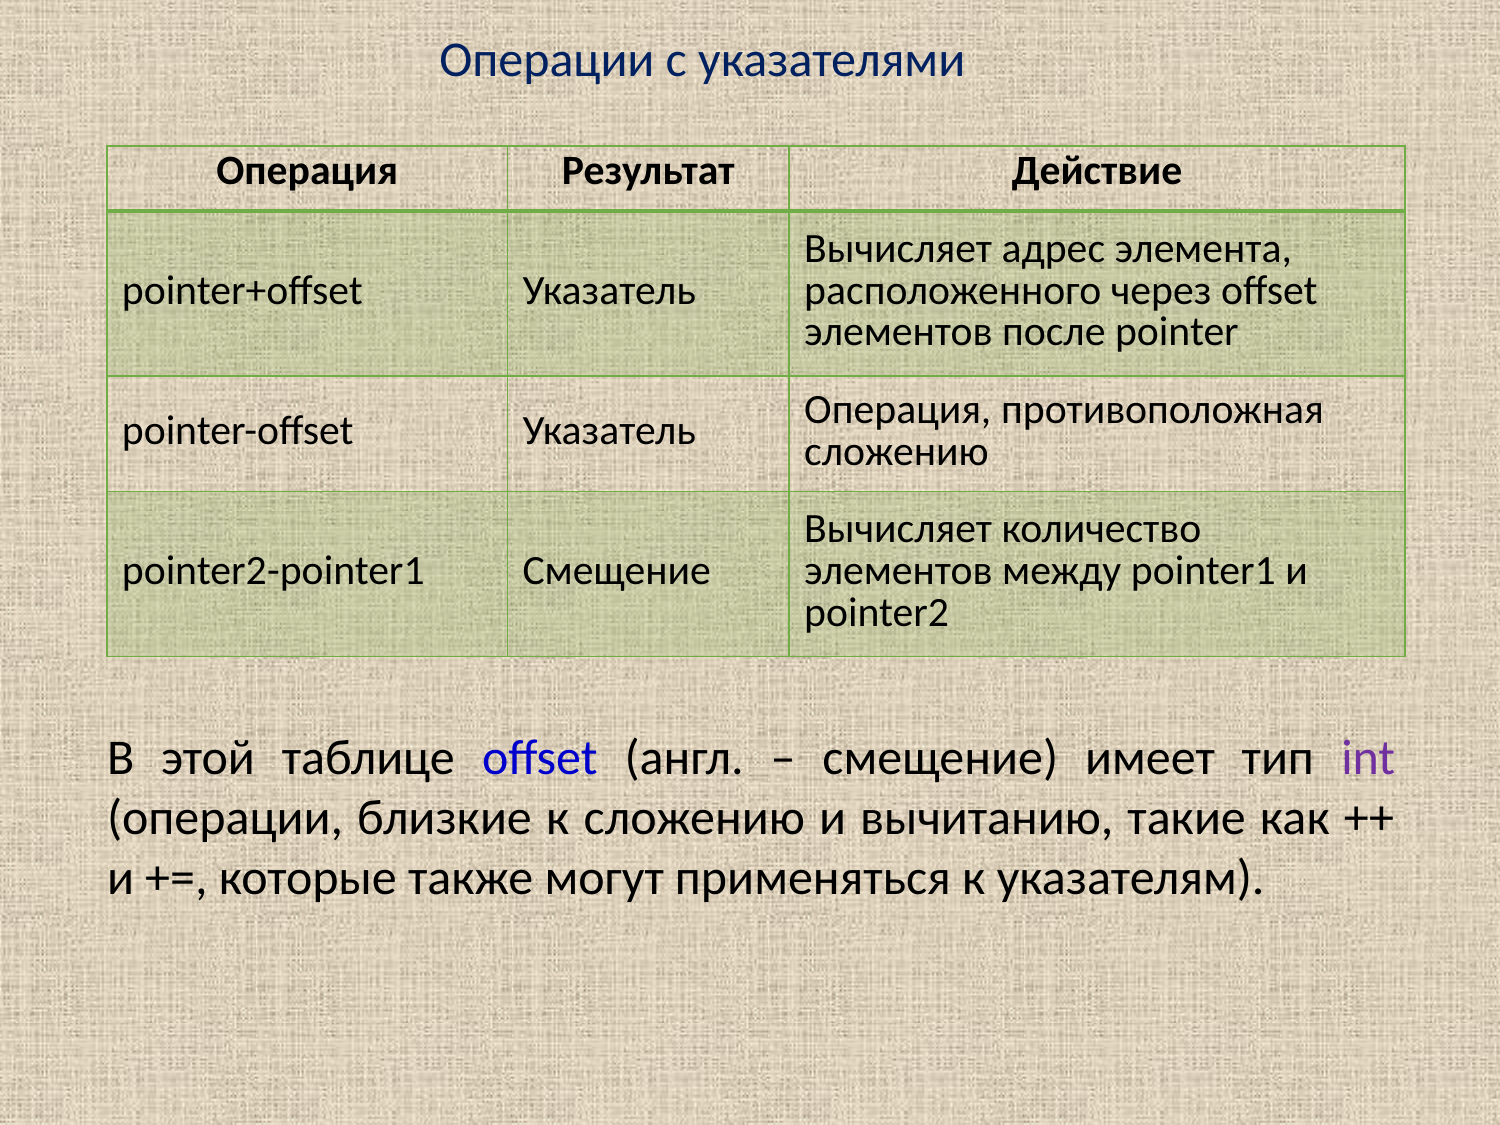

Операции с указателями
| Операция | Результат | Действие |
| --- | --- | --- |
| pointer+offset | Указатель | Вычисляет адрес элемента, расположенного через offset элементов после pointer |
| pointer-offset | Указатель | Операция, противоположная сложению |
| pointer2-pointer1 | Смещение | Вычисляет количество элементов между pointer1 и pointer2 |
В этой таблице offset (англ. – смещение) имеет тип int (операции, близкие к сложению и вычитанию, такие как ++ и +=, которые также могут применяться к указателям).